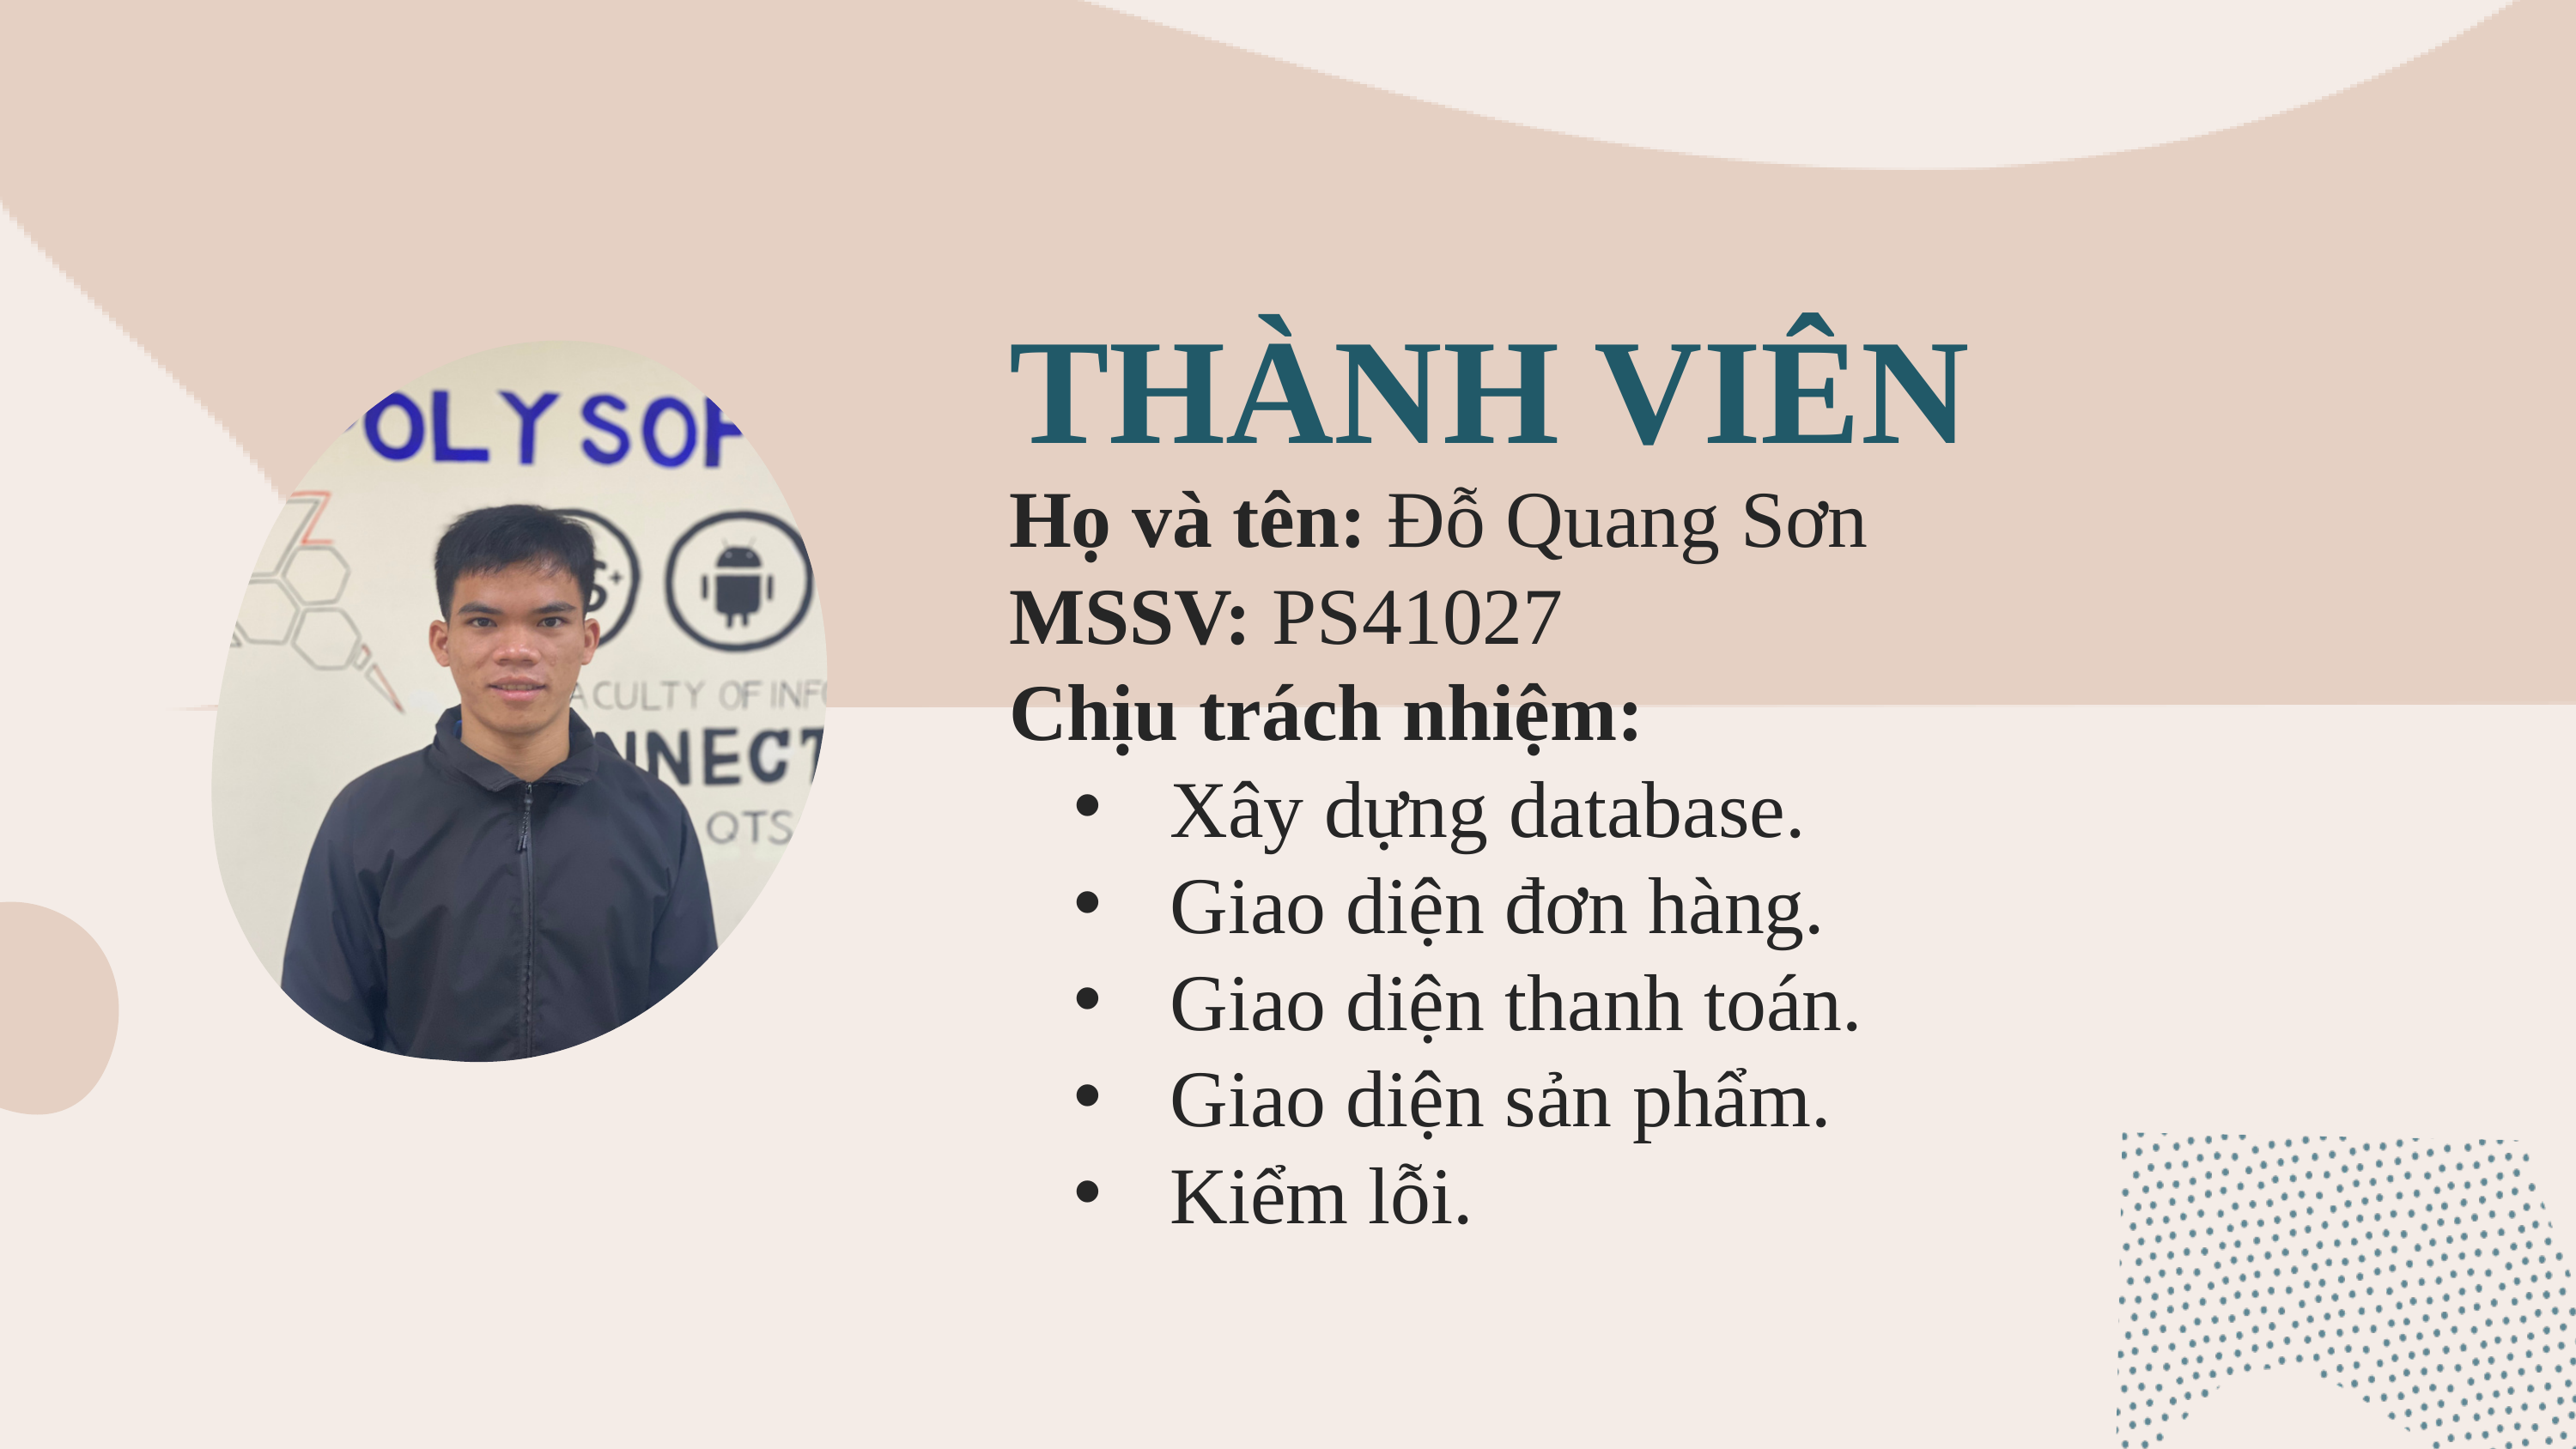

THÀNH VIÊN

Họ và tên: Đỗ Quang Sơn
MSSV: PS41027
Chịu trách nhiệm:
Xây dựng database.
Giao diện đơn hàng.
Giao diện thanh toán.
Giao diện sản phẩm.
Kiểm lỗi.